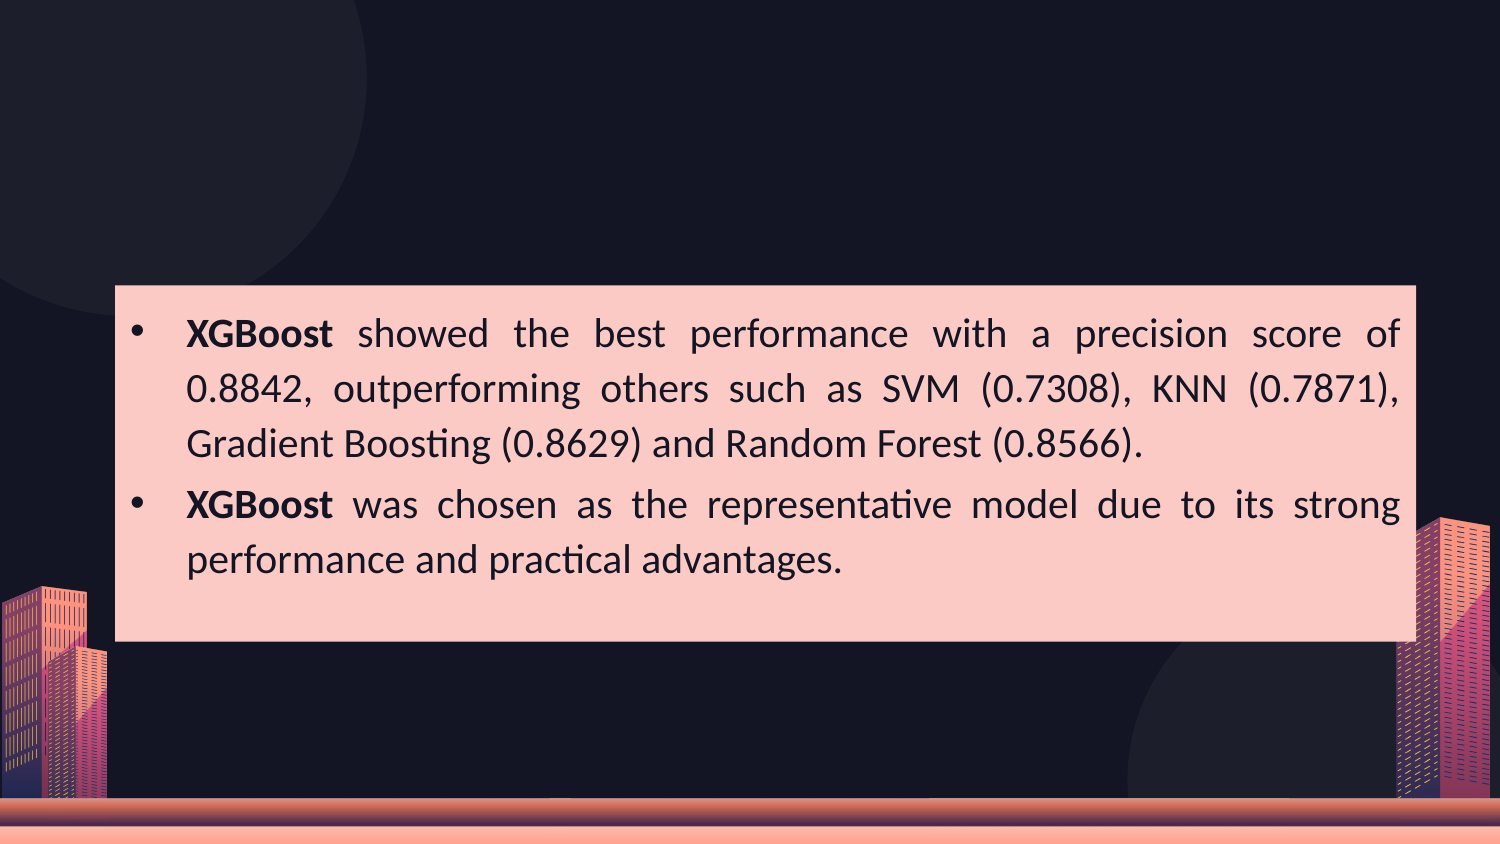

XGBoost showed the best performance with a precision score of 0.8842, outperforming others such as SVM (0.7308), KNN (0.7871), Gradient Boosting (0.8629) and Random Forest (0.8566).
XGBoost was chosen as the representative model due to its strong performance and practical advantages.